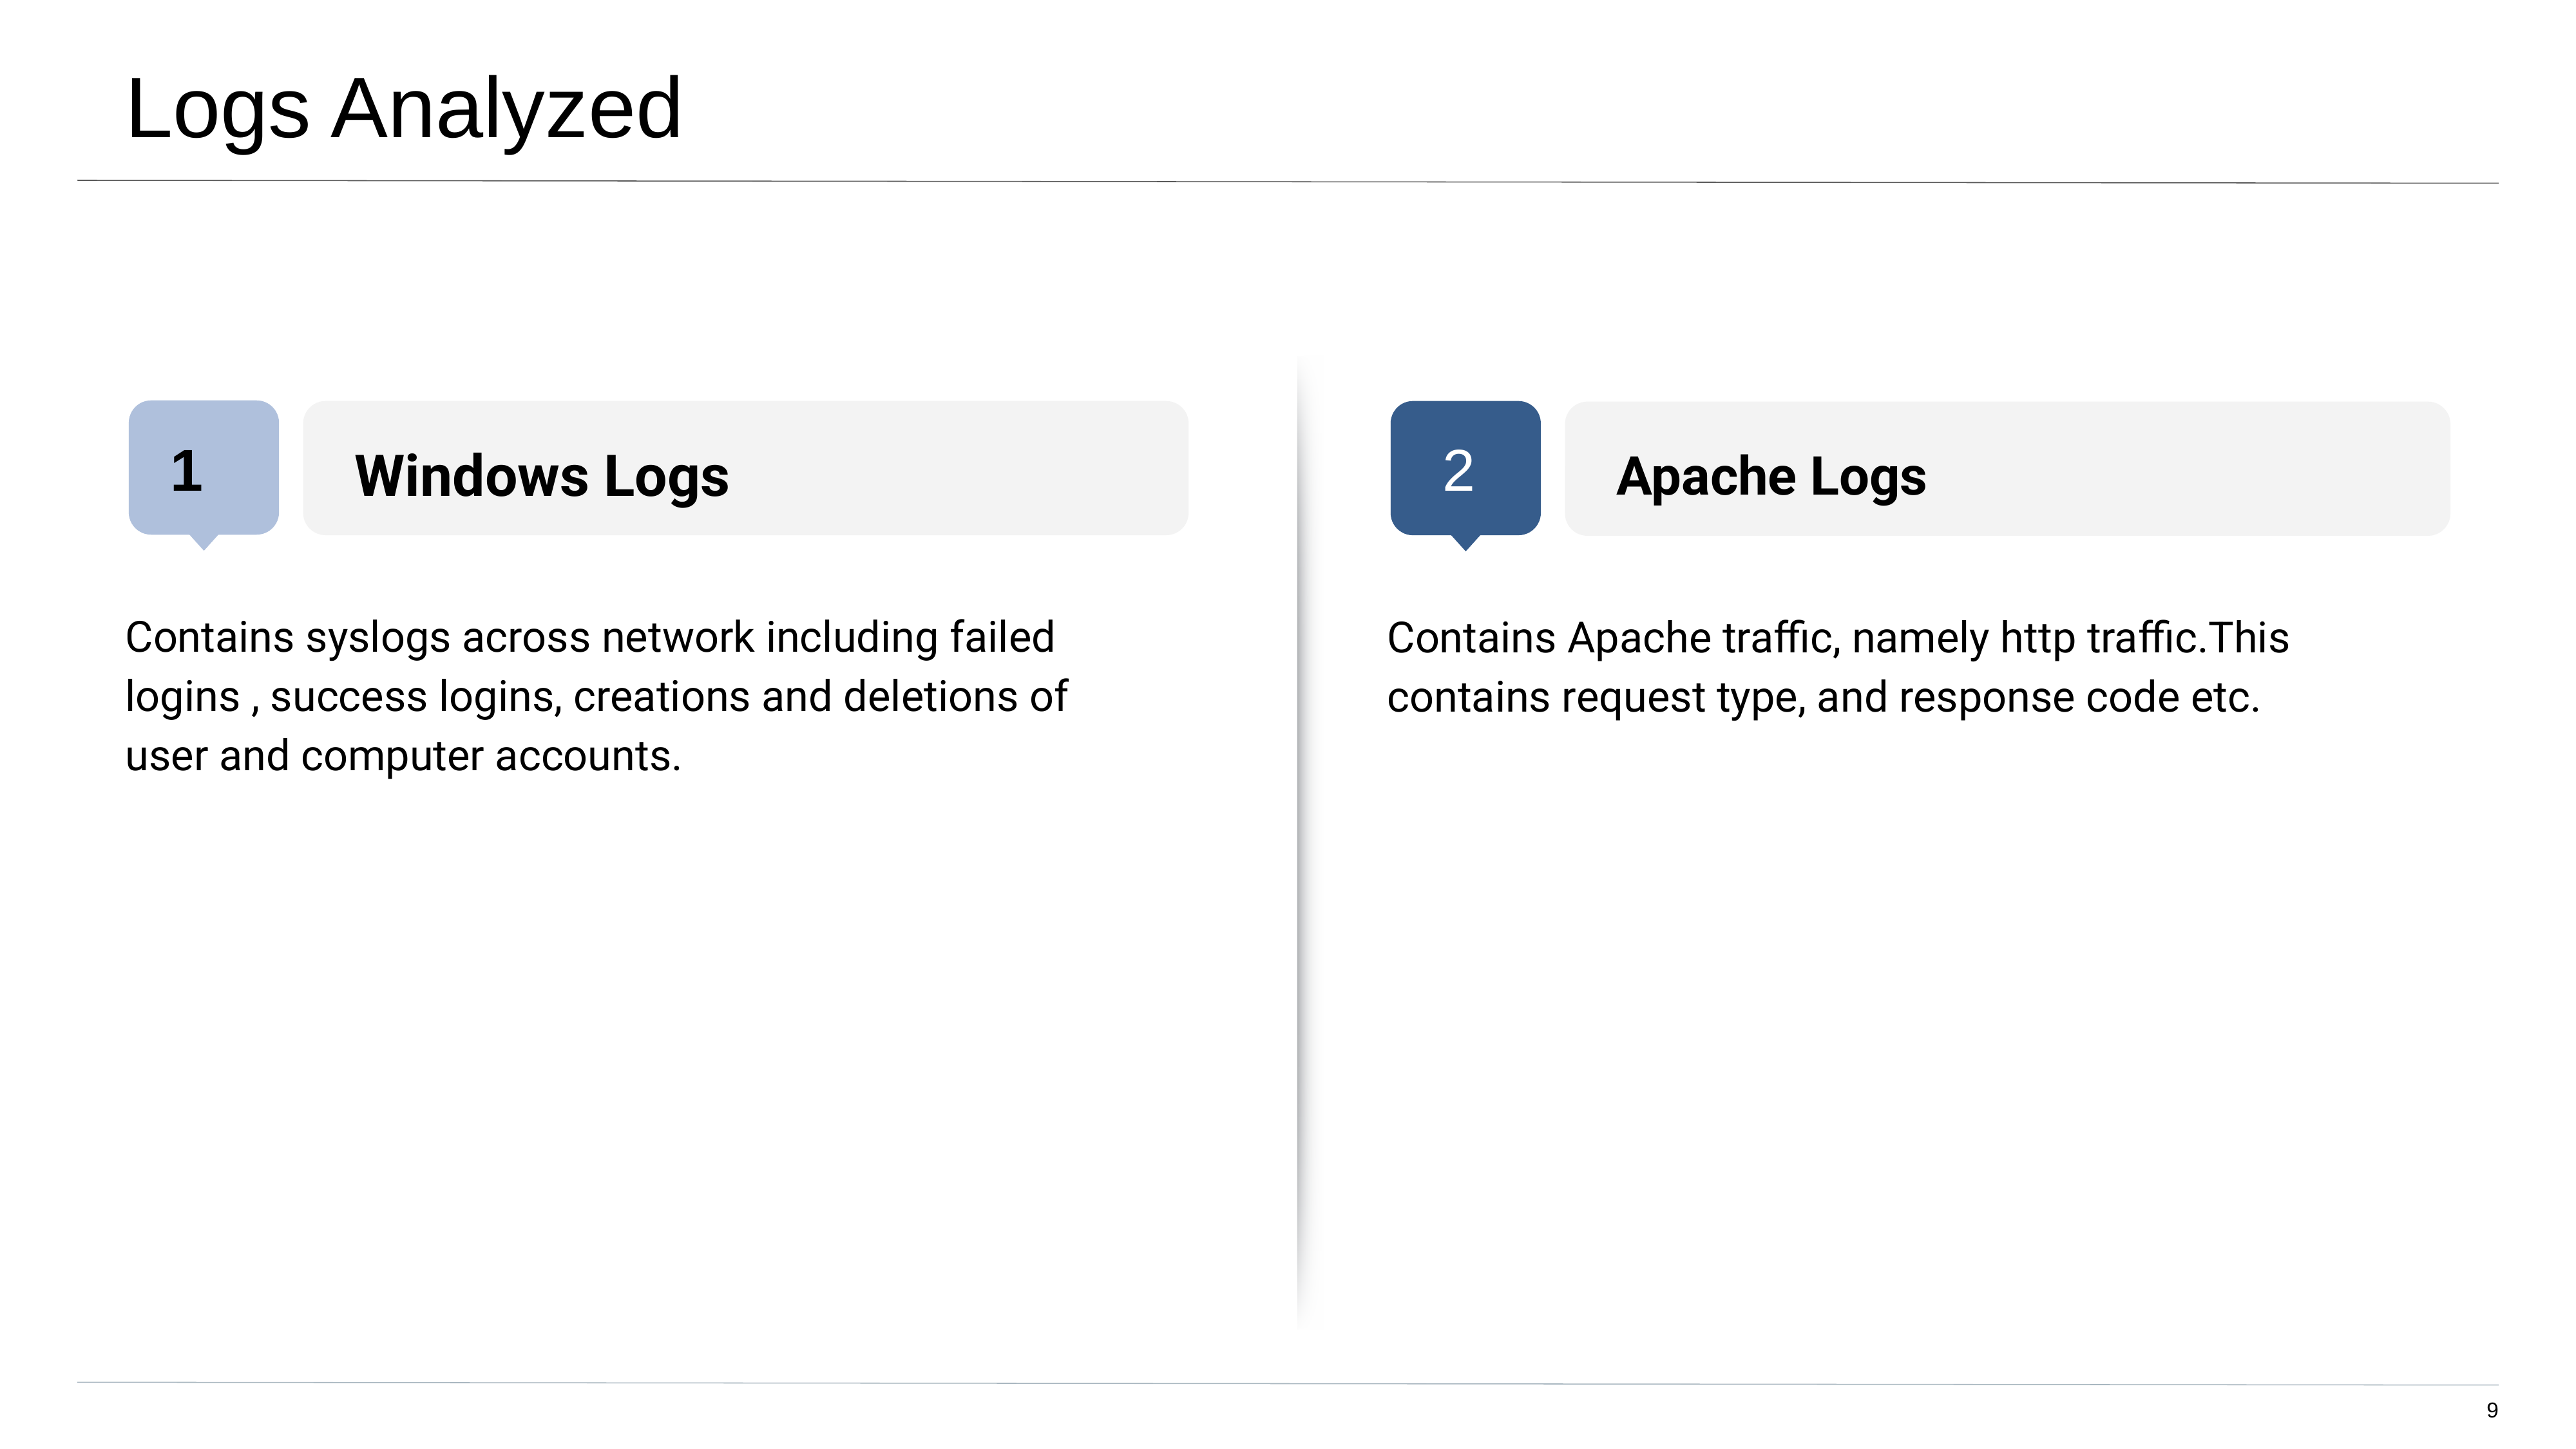

# Logs Analyzed
Windows Logs
Apache Logs
1
2
Contains syslogs across network including failed logins , success logins, creations and deletions of user and computer accounts.
Contains Apache traffic, namely http traffic.This contains request type, and response code etc.

9